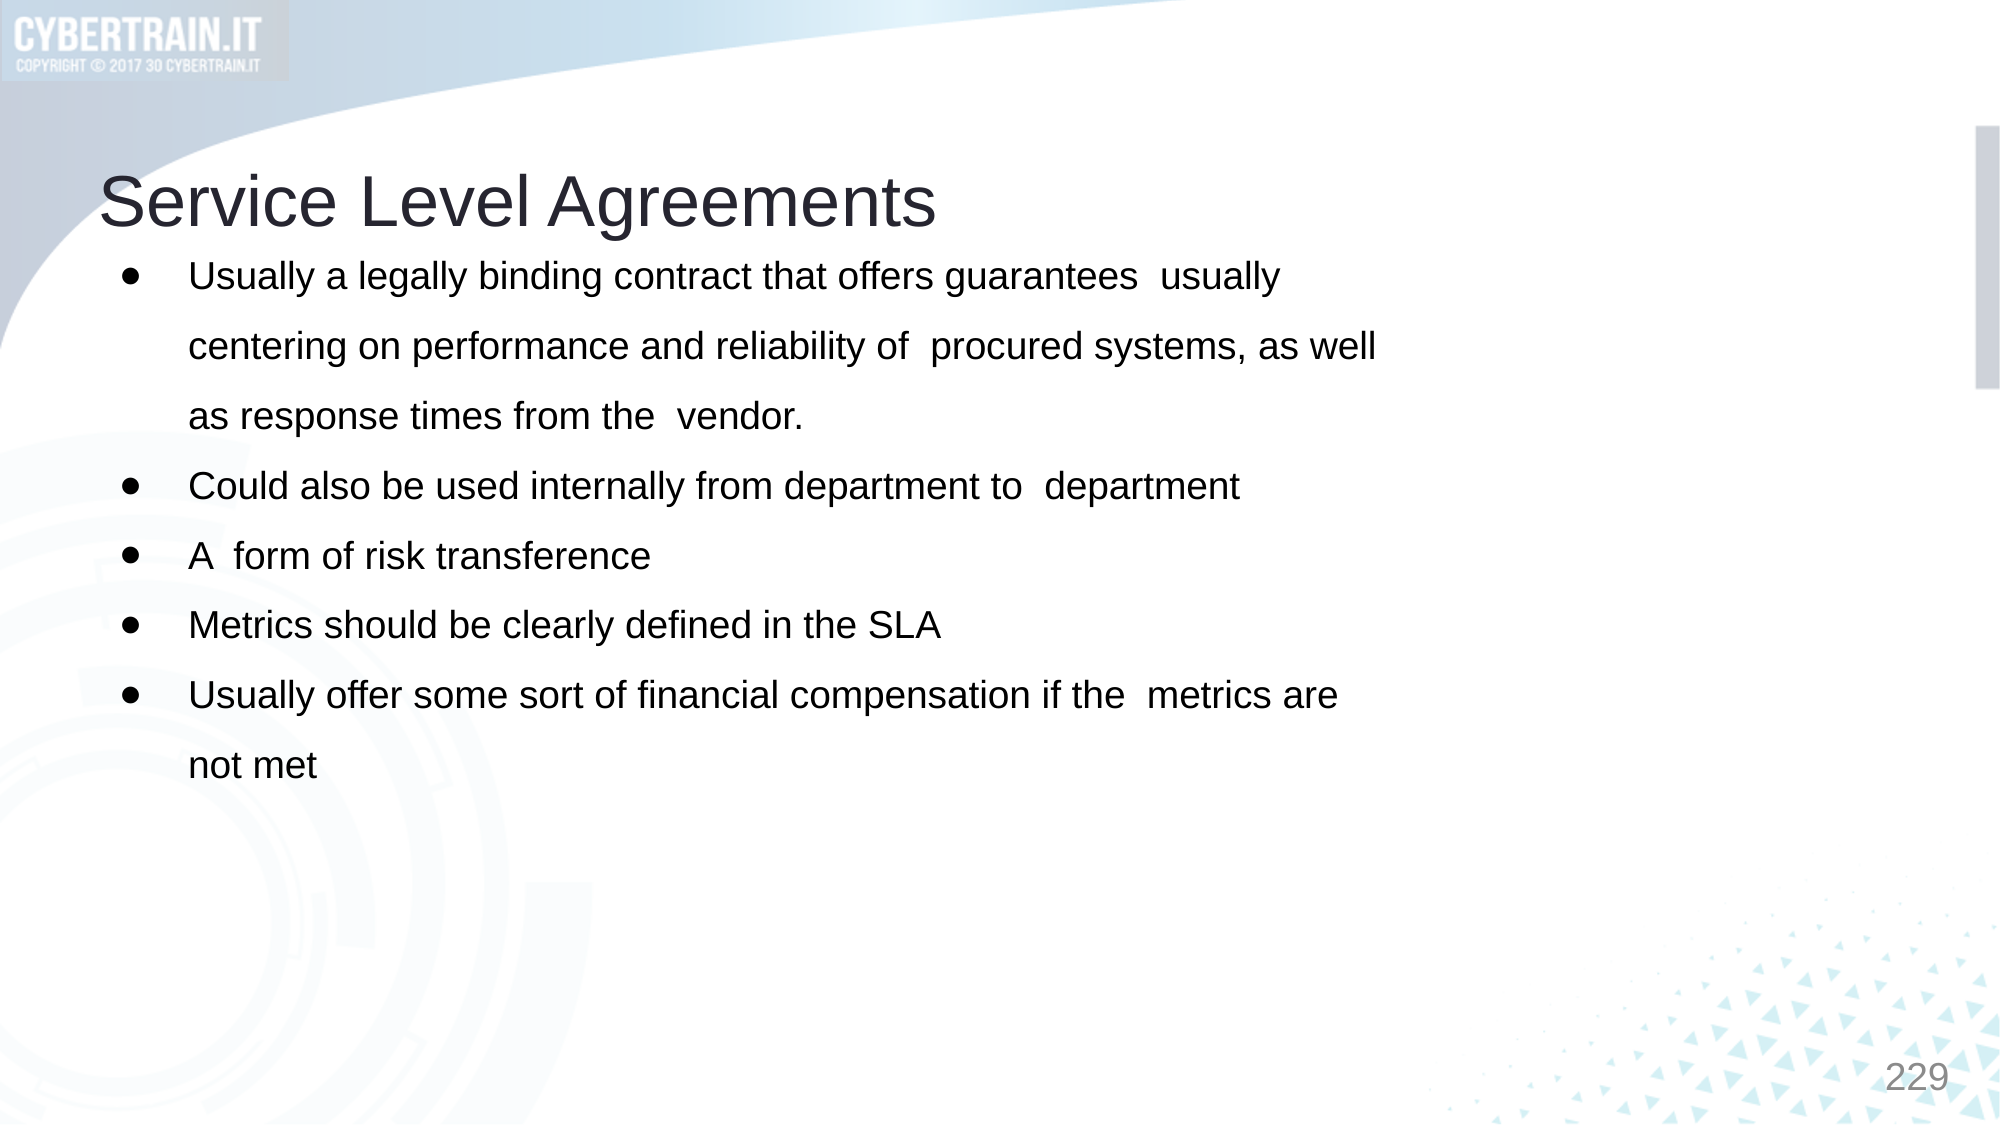

# Service Level Agreements
Usually a legally binding contract that offers guarantees  usually centering on performance and reliability of  procured systems, as well as response times from the  vendor.
Could also be used internally from department to  department
A  form of risk transference
Metrics should be clearly defined in the SLA
Usually offer some sort of financial compensation if the  metrics are not met

229